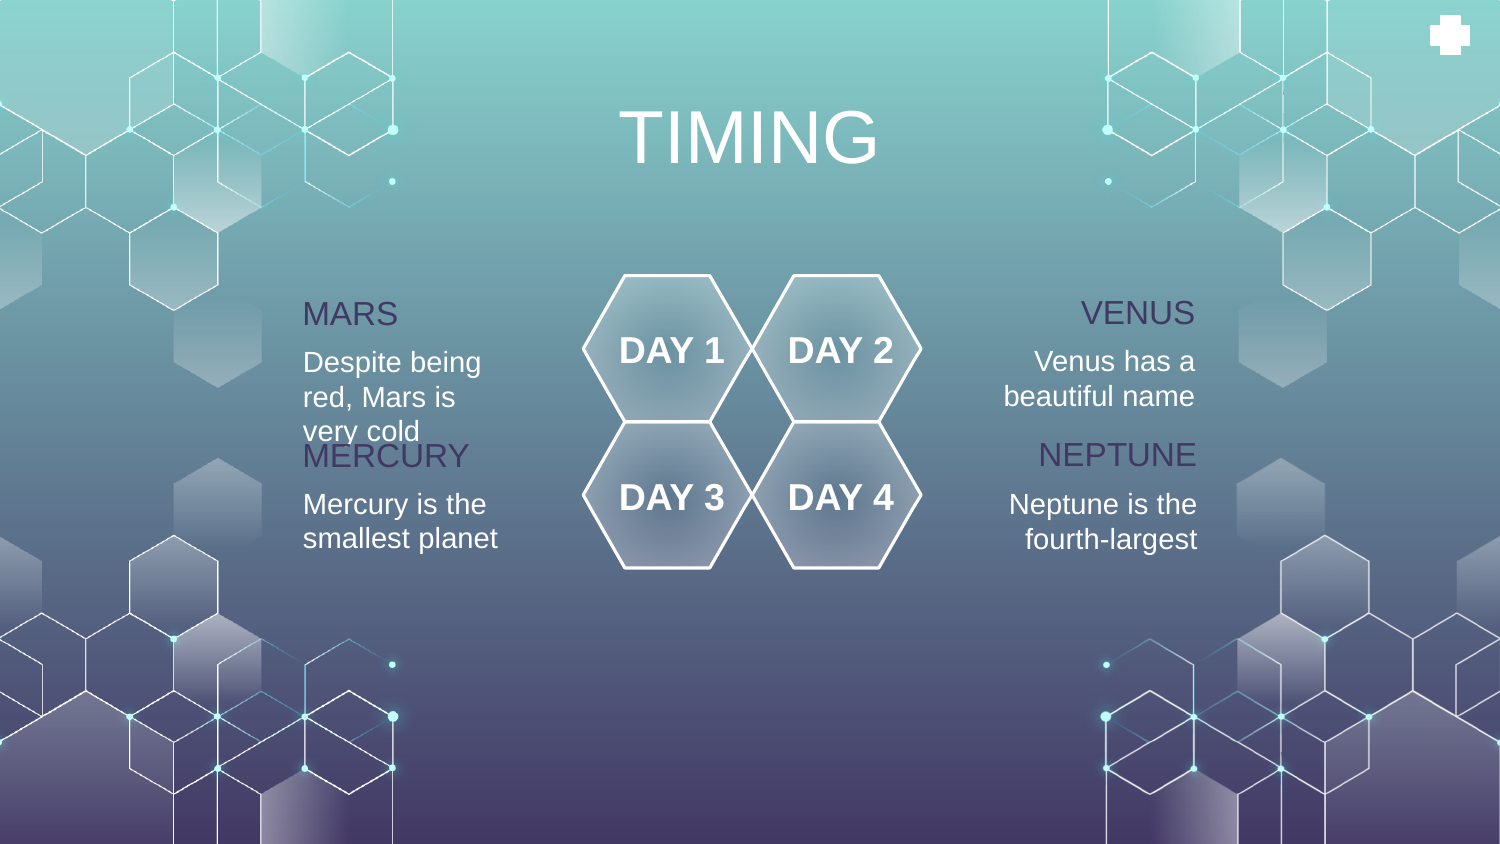

# TIMING

VENUS
MARS
DAY 1
DAY 2
Venus has a beautiful name

Despite being red, Mars is very cold
NEPTUNE
MERCURY

Mercury is the smallest planet

Neptune is the fourth-largest
DAY 3
DAY 4